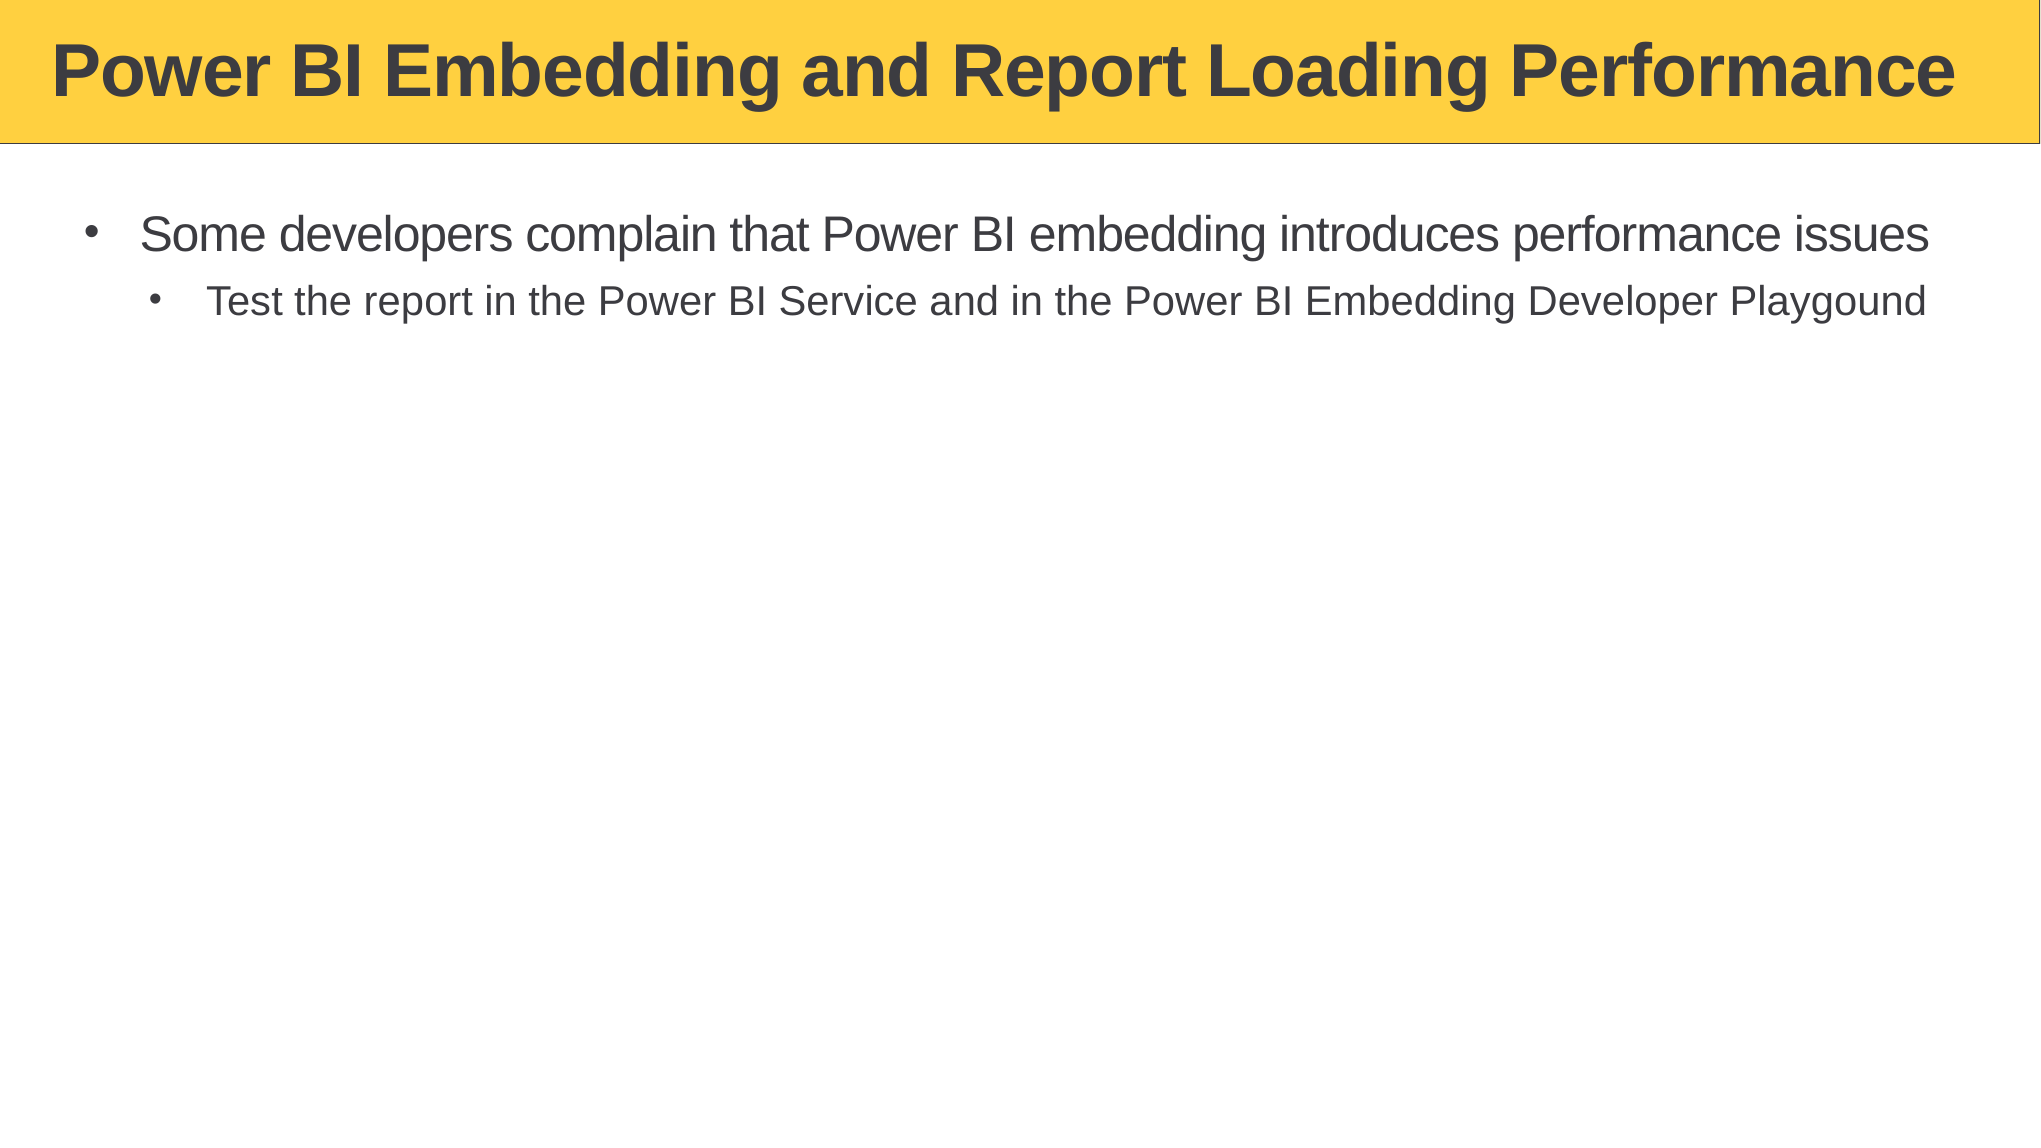

# Power BI Embedding and Report Loading Performance
Some developers complain that Power BI embedding introduces performance issues
Test the report in the Power BI Service and in the Power BI Embedding Developer Playgound